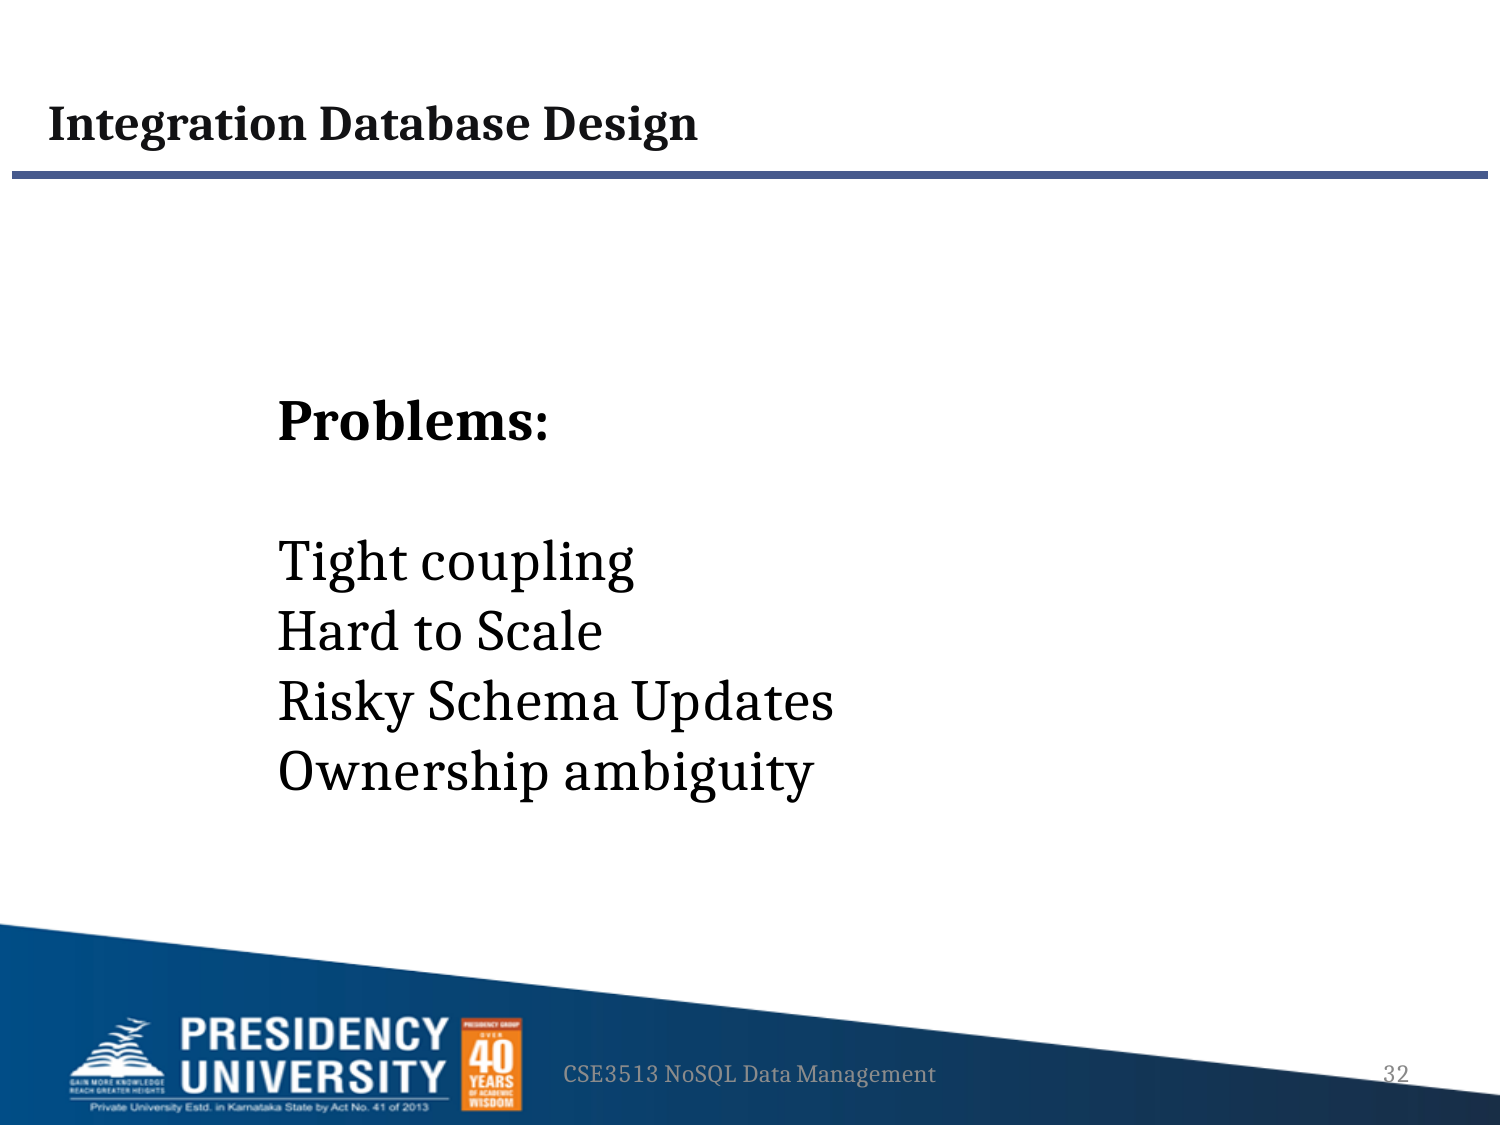

Integration Database Design
Problems:

Tight coupling
Hard to Scale
Risky Schema Updates
Ownership ambiguity

CSE3513 NoSQL Data Management
32